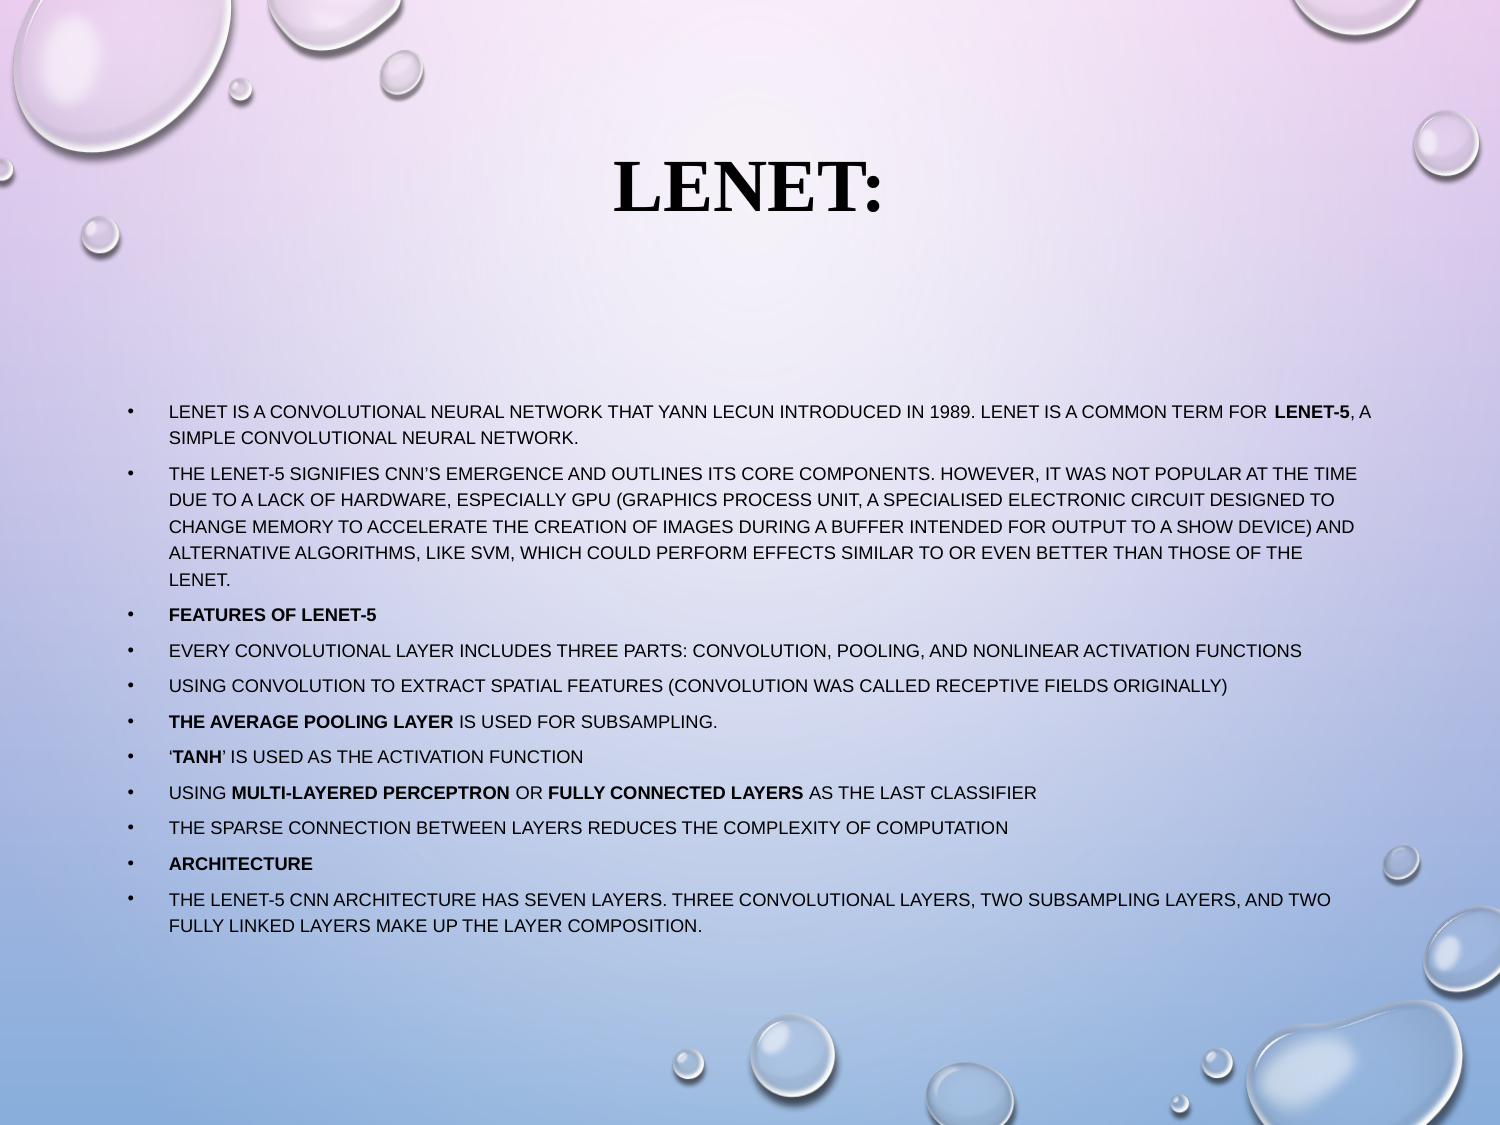

# LENET:
LeNet is a convolutional neural network that Yann LeCun introduced in 1989. LeNet is a common term for LeNet-5, a simple convolutional neural network.
The LeNet-5 signifies CNN’s emergence and outlines its core components. However, it was not popular at the time due to a lack of hardware, especially GPU (Graphics Process Unit, a specialised electronic circuit designed to change memory to accelerate the creation of images during a buffer intended for output to a show device) and alternative algorithms, like SVM, which could perform effects similar to or even better than those of the LeNet.
Features of LeNet-5
Every convolutional layer includes three parts: convolution, pooling, and nonlinear activation functions
Using convolution to extract spatial features (Convolution was called receptive fields originally)
The average pooling layer is used for subsampling.
‘tanh’ is used as the activation function
Using Multi-Layered Perceptron or Fully Connected Layers as the last classifier
The sparse connection between layers reduces the complexity of computation
Architecture
The LeNet-5 CNN architecture has seven layers. Three convolutional layers, two subsampling layers, and two fully linked layers make up the layer composition.